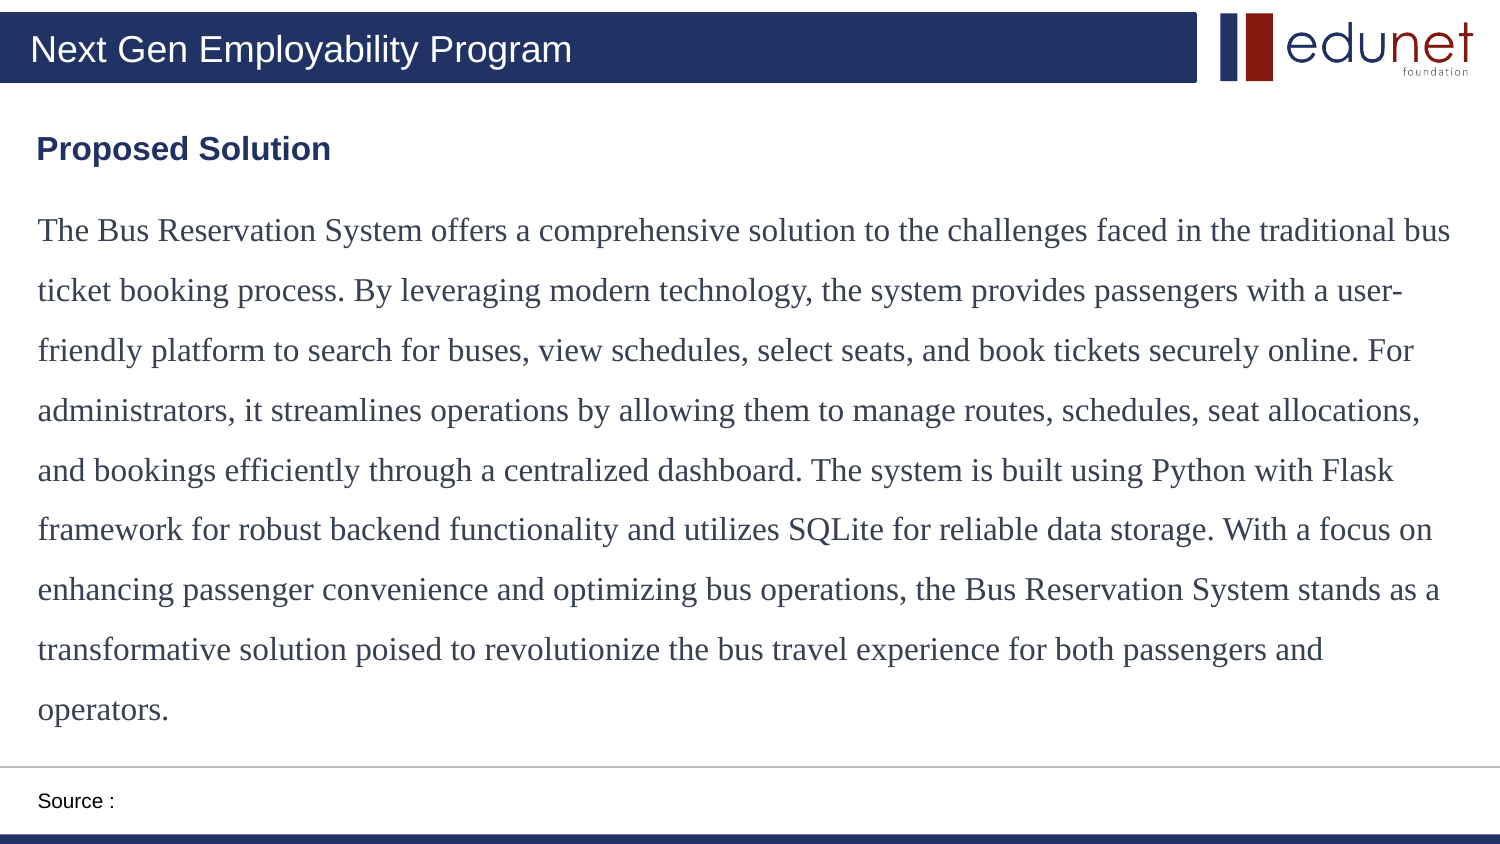

Proposed Solution
The Bus Reservation System offers a comprehensive solution to the challenges faced in the traditional bus ticket booking process. By leveraging modern technology, the system provides passengers with a user-friendly platform to search for buses, view schedules, select seats, and book tickets securely online. For administrators, it streamlines operations by allowing them to manage routes, schedules, seat allocations, and bookings efficiently through a centralized dashboard. The system is built using Python with Flask framework for robust backend functionality and utilizes SQLite for reliable data storage. With a focus on enhancing passenger convenience and optimizing bus operations, the Bus Reservation System stands as a transformative solution poised to revolutionize the bus travel experience for both passengers and operators.
Source :